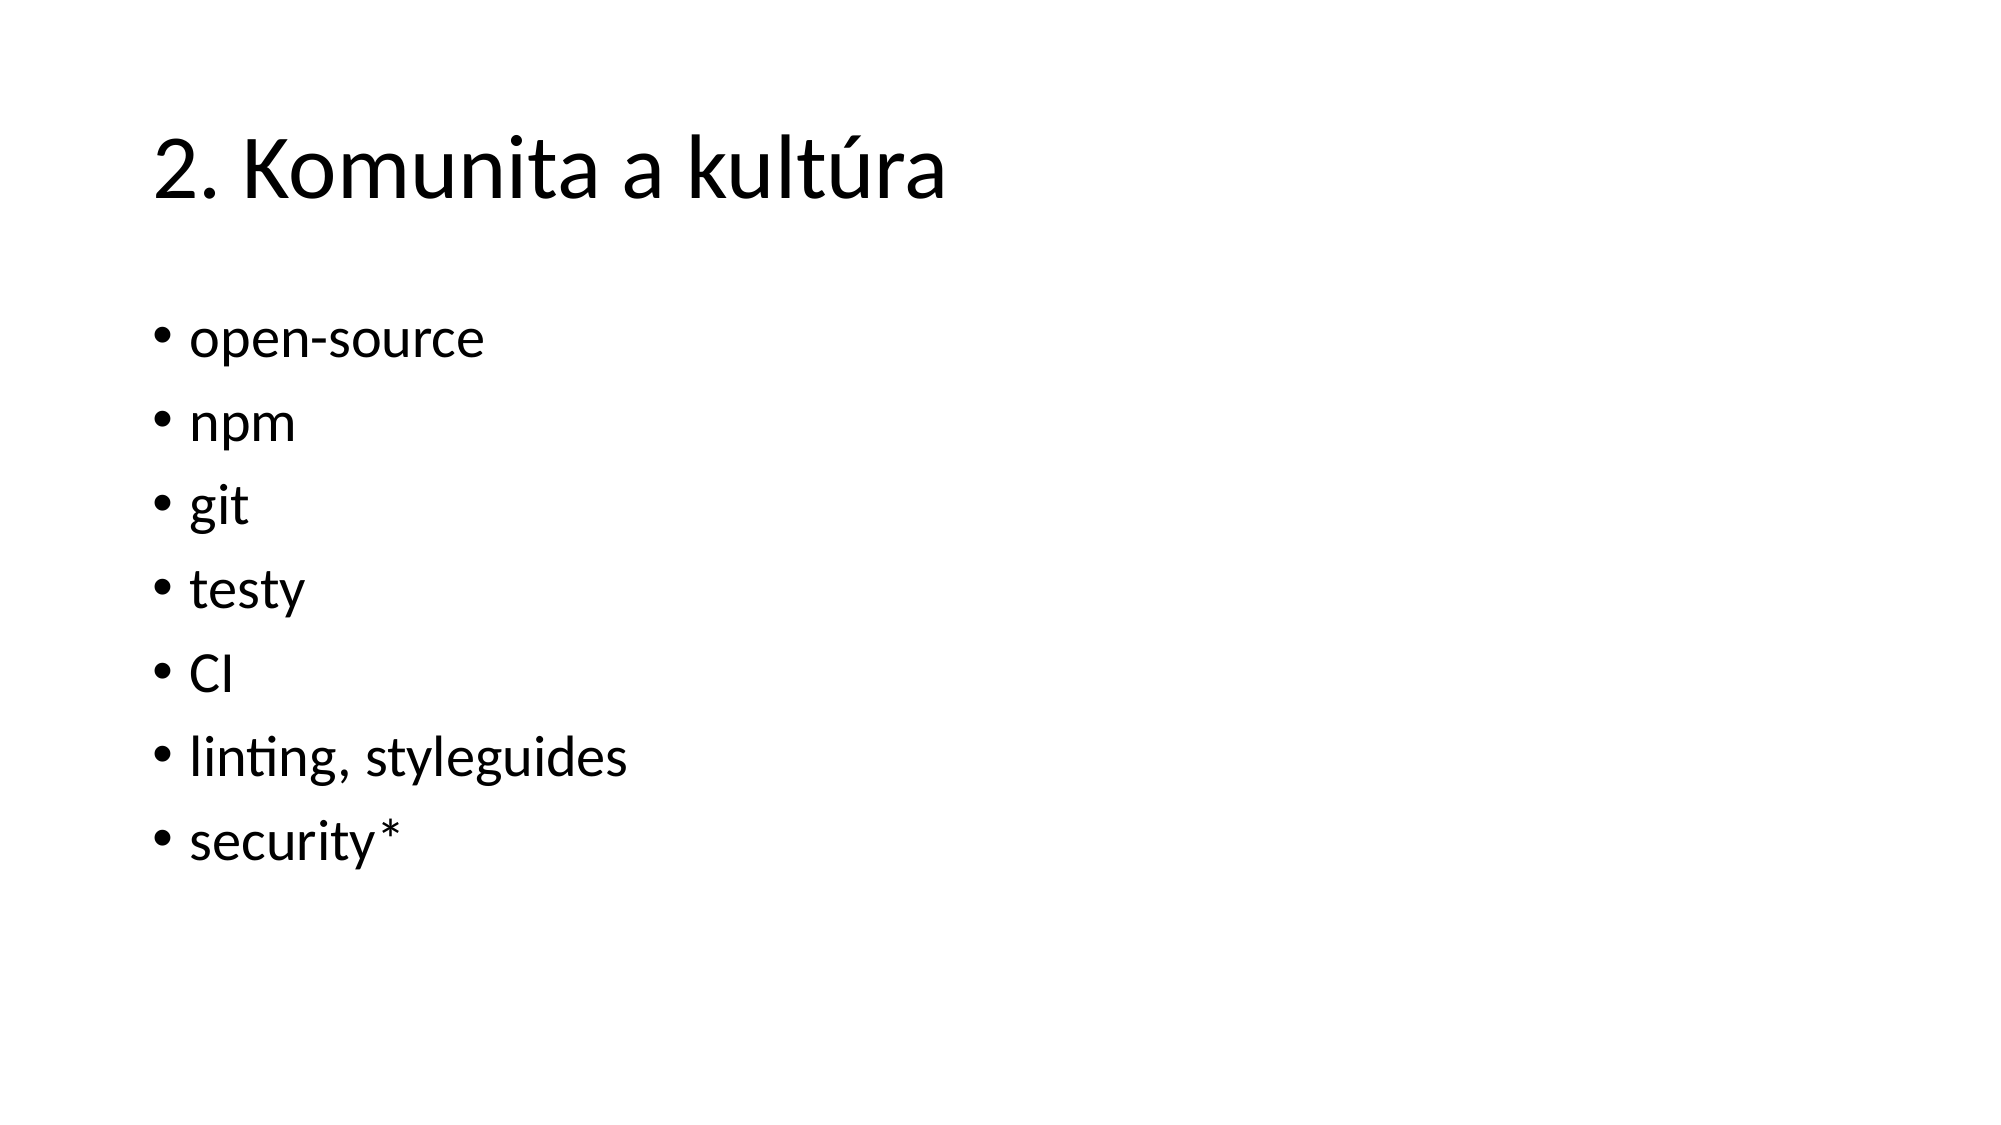

# 2. Komunita a kultúra
open-source
npm
git
testy
CI
linting, styleguides
security*